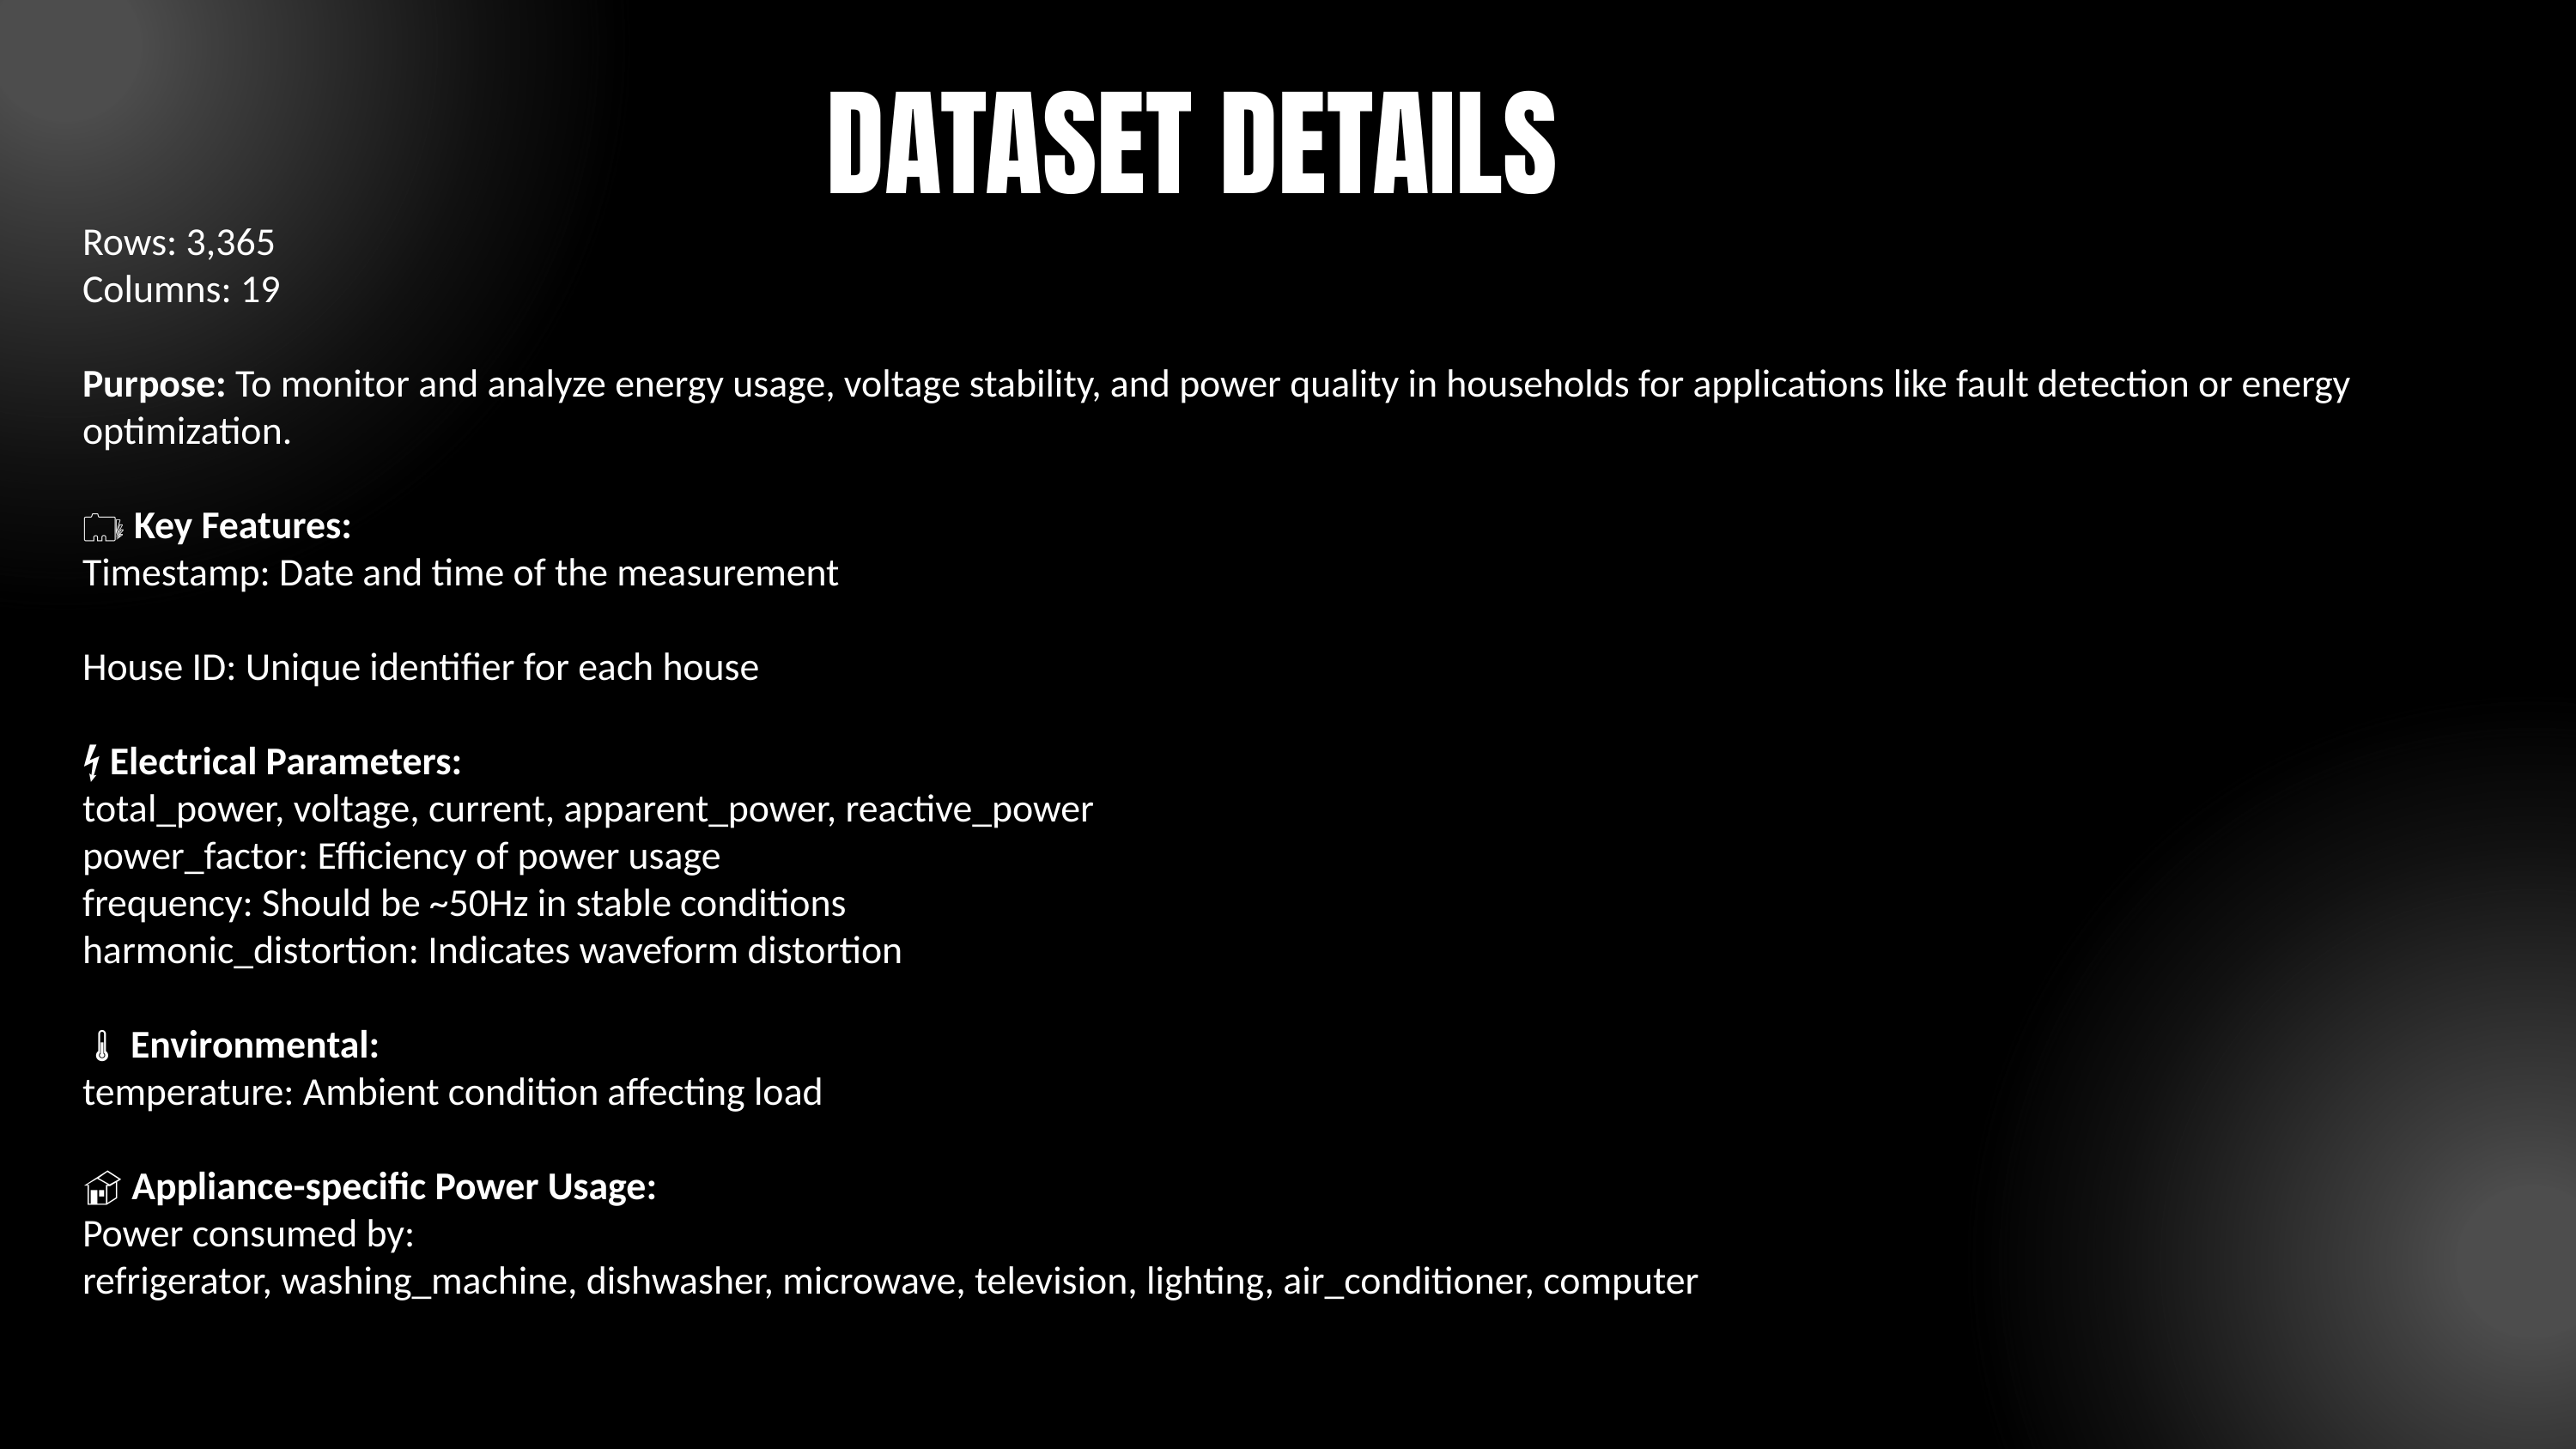

DATASET DETAILS
Rows: 3,365
Columns: 19

Purpose: To monitor and analyze energy usage, voltage stability, and power quality in households for applications like fault detection or energy optimization.

🗂️ Key Features:
Timestamp: Date and time of the measurement

House ID: Unique identifier for each house

⚡ Electrical Parameters:
total_power, voltage, current, apparent_power, reactive_power
power_factor: Efficiency of power usage
frequency: Should be ~50Hz in stable conditions
harmonic_distortion: Indicates waveform distortion

🌡️ Environmental:
temperature: Ambient condition affecting load

🏠 Appliance-specific Power Usage:
Power consumed by:
refrigerator, washing_machine, dishwasher, microwave, television, lighting, air_conditioner, computer